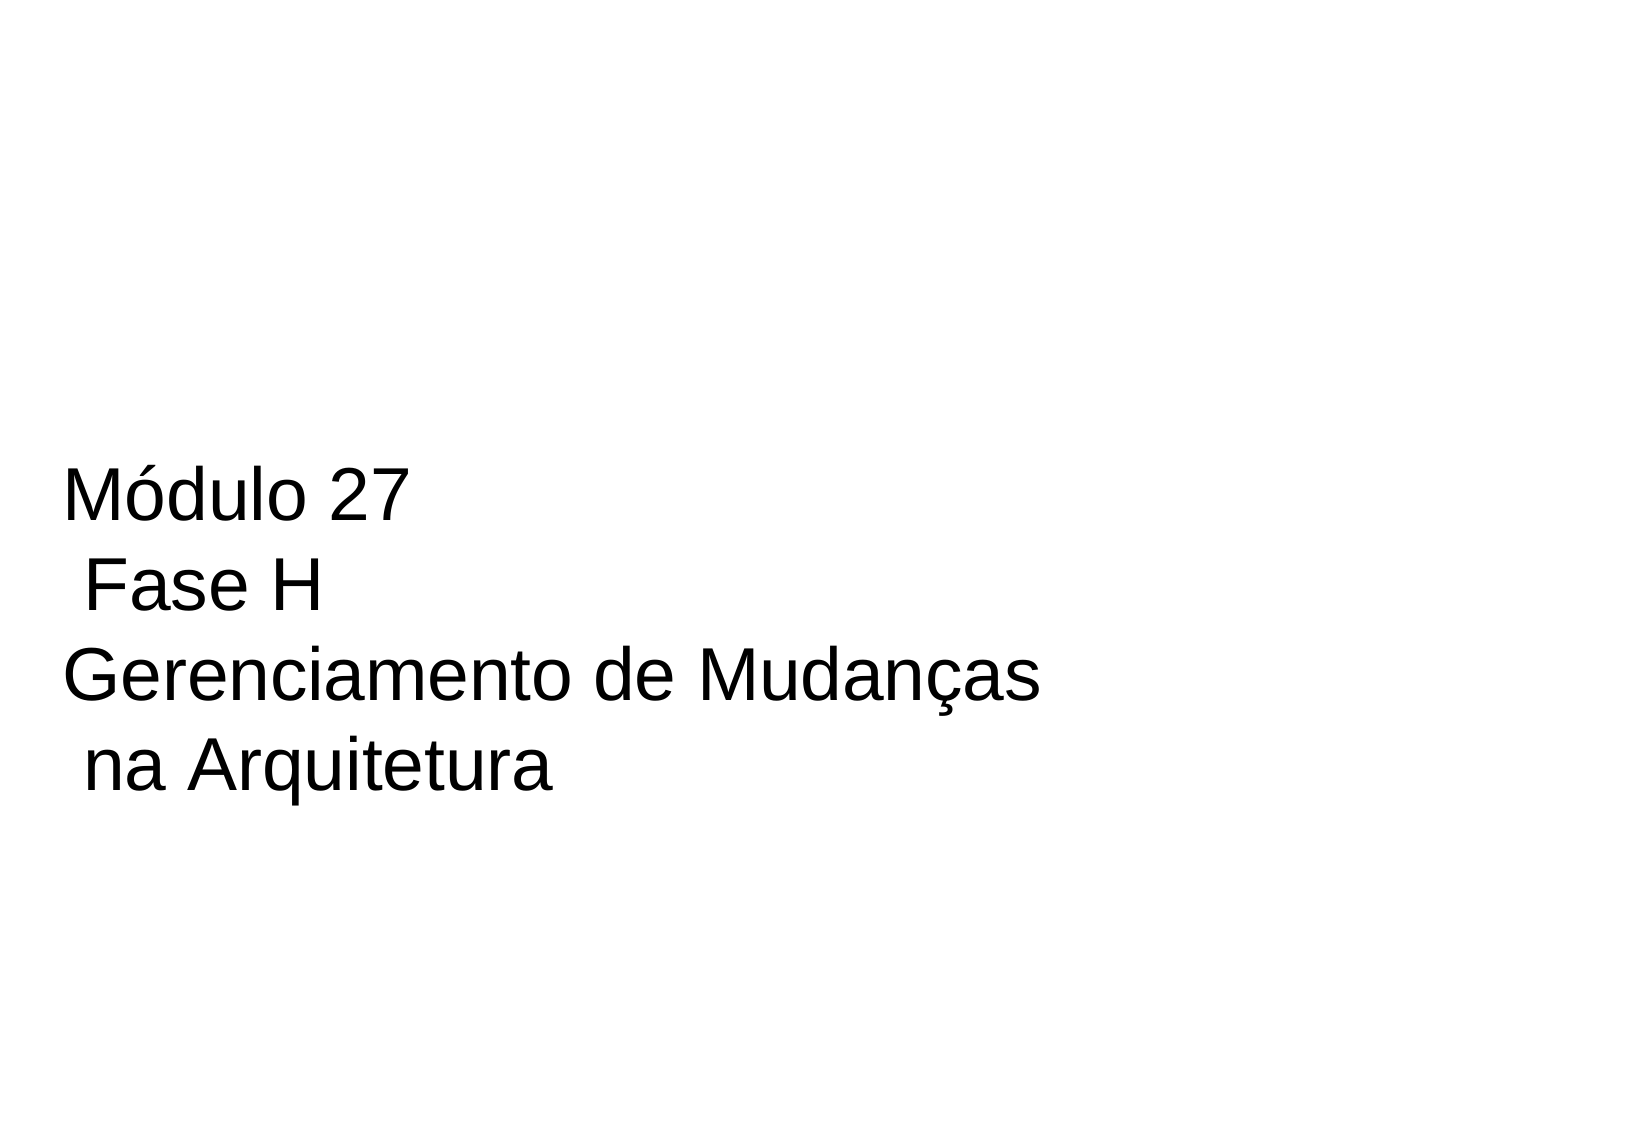

Módulo 27  Fase H
Gerenciamento de Mudanças  na Arquitetura